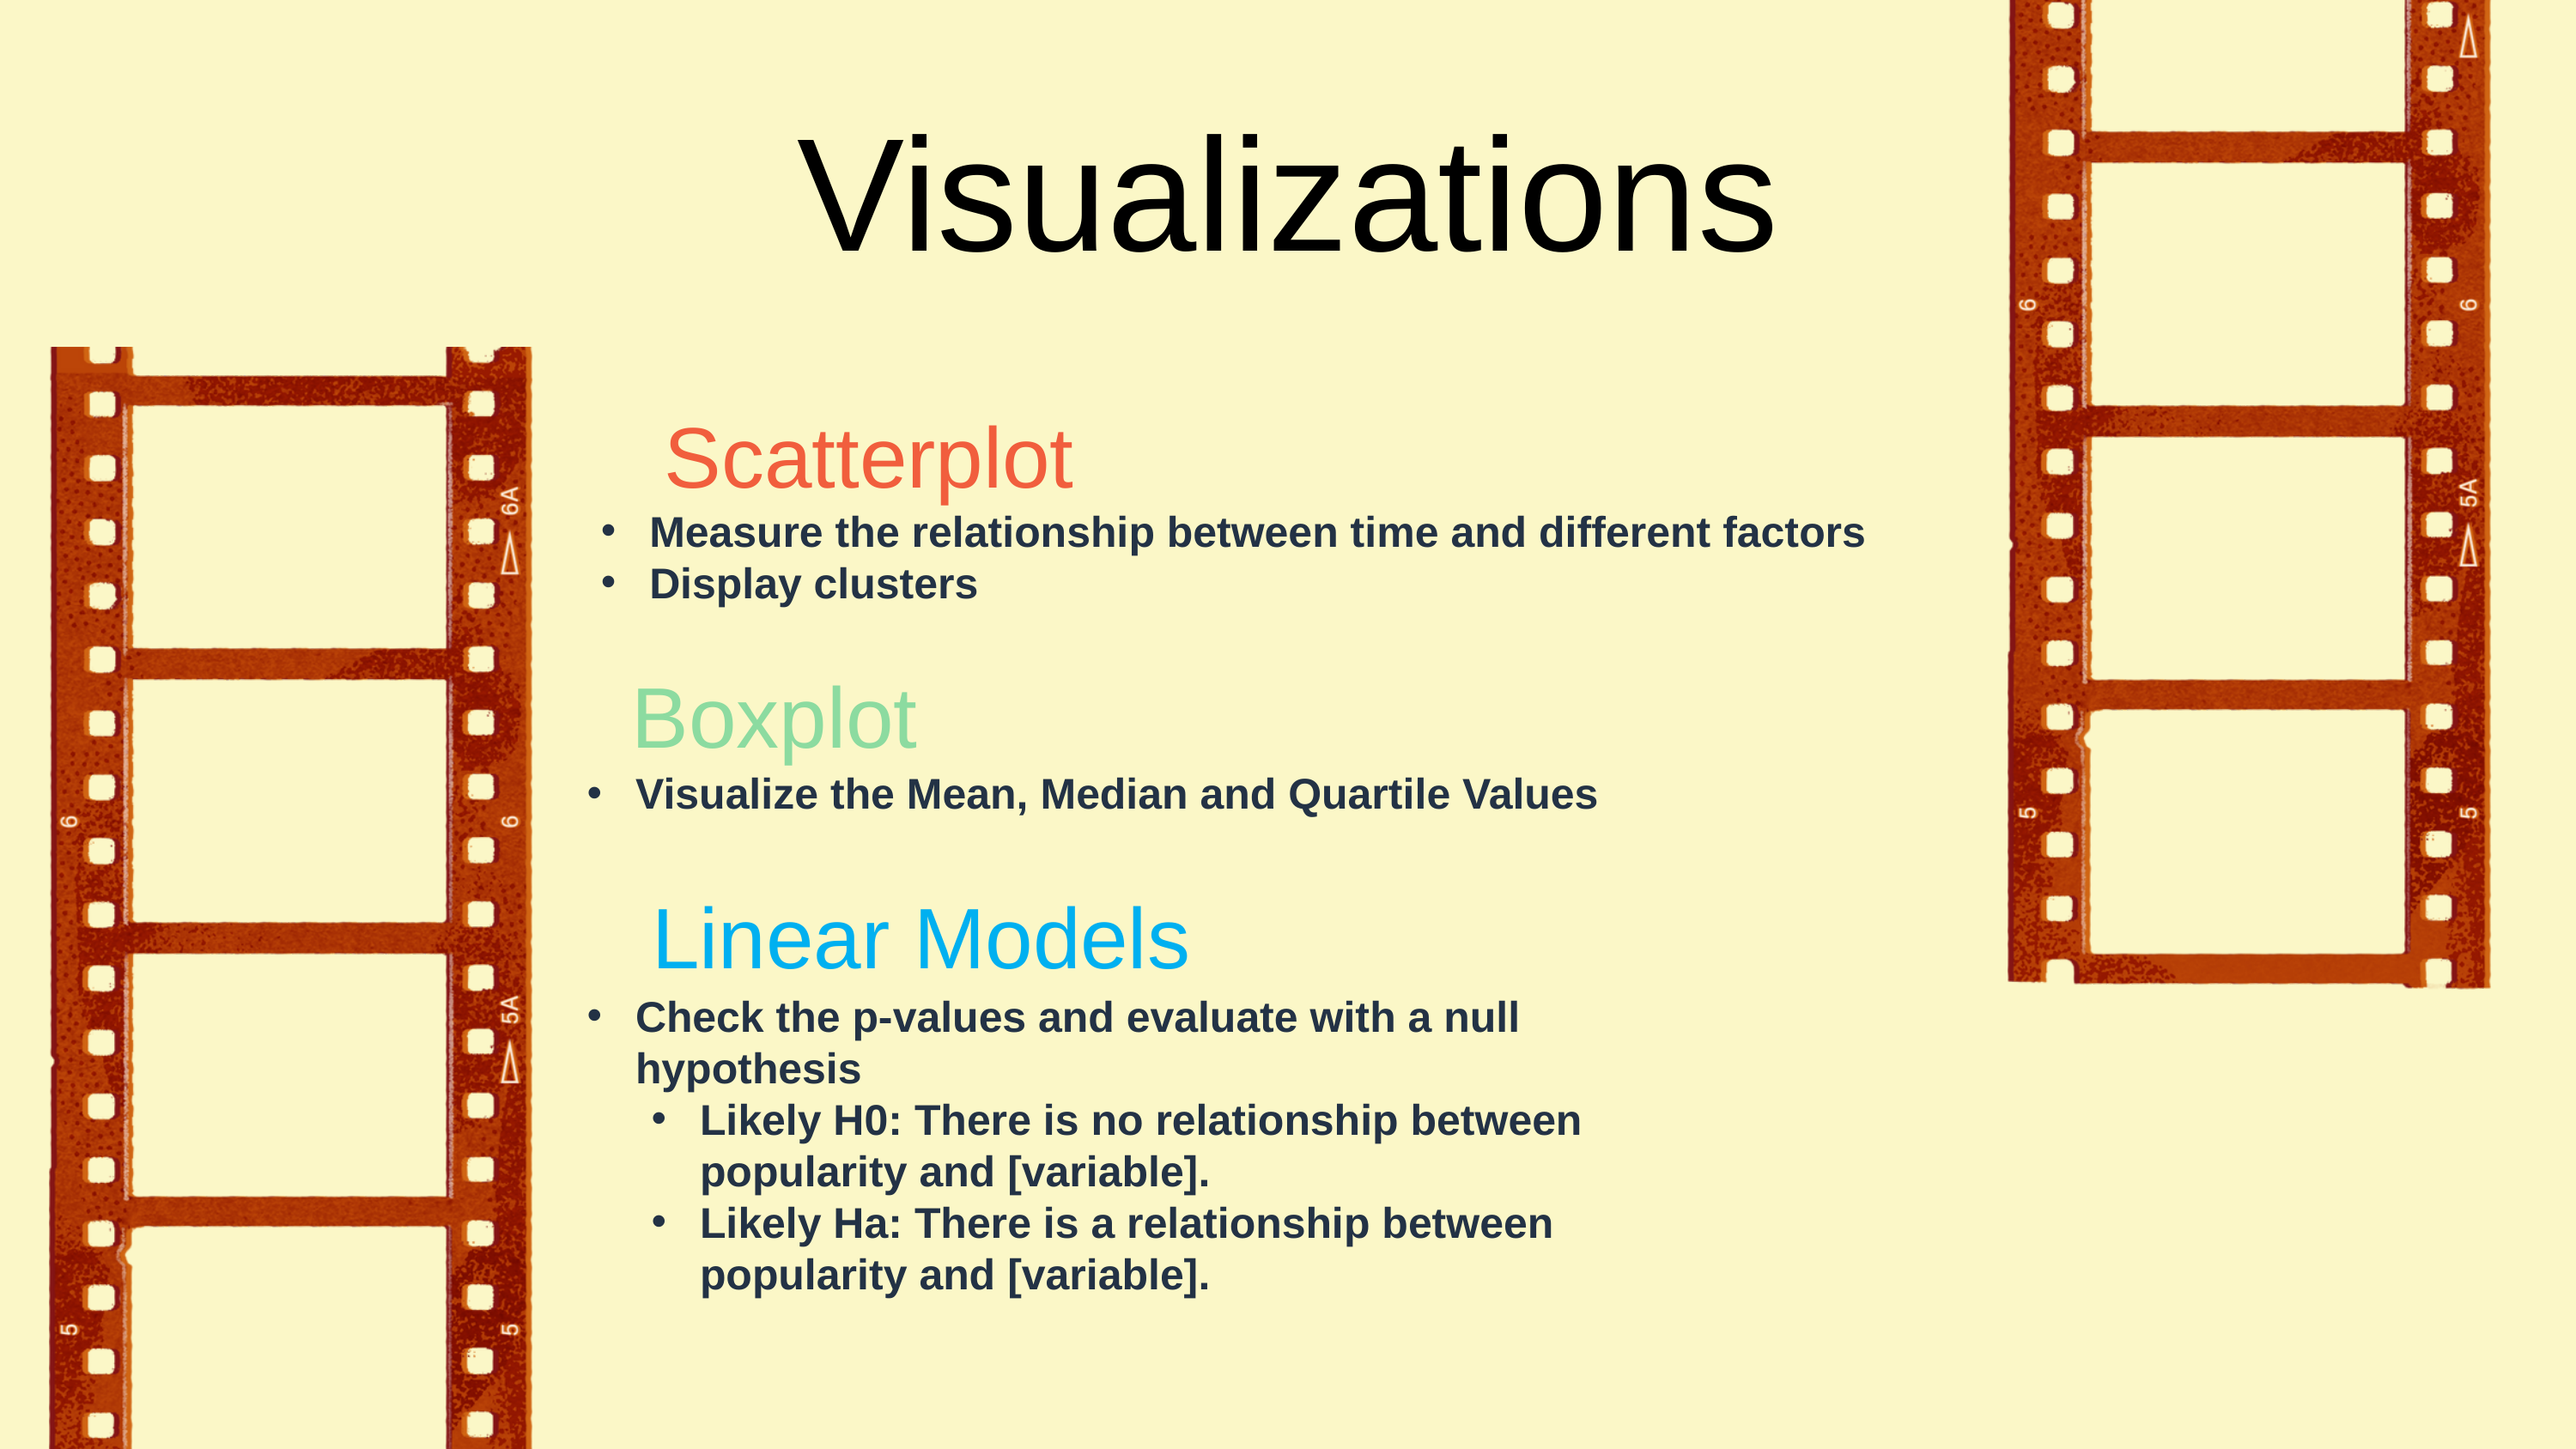

Visualizations
Scatterplot

Measure the relationship between time and different factors
Display clusters
Boxplot
Linear Models
Visualize the Mean, Median and Quartile Values
Check the p-values and evaluate with a null hypothesis
Likely H0: There is no relationship between popularity and [variable].
Likely Ha: There is a relationship between popularity and [variable].